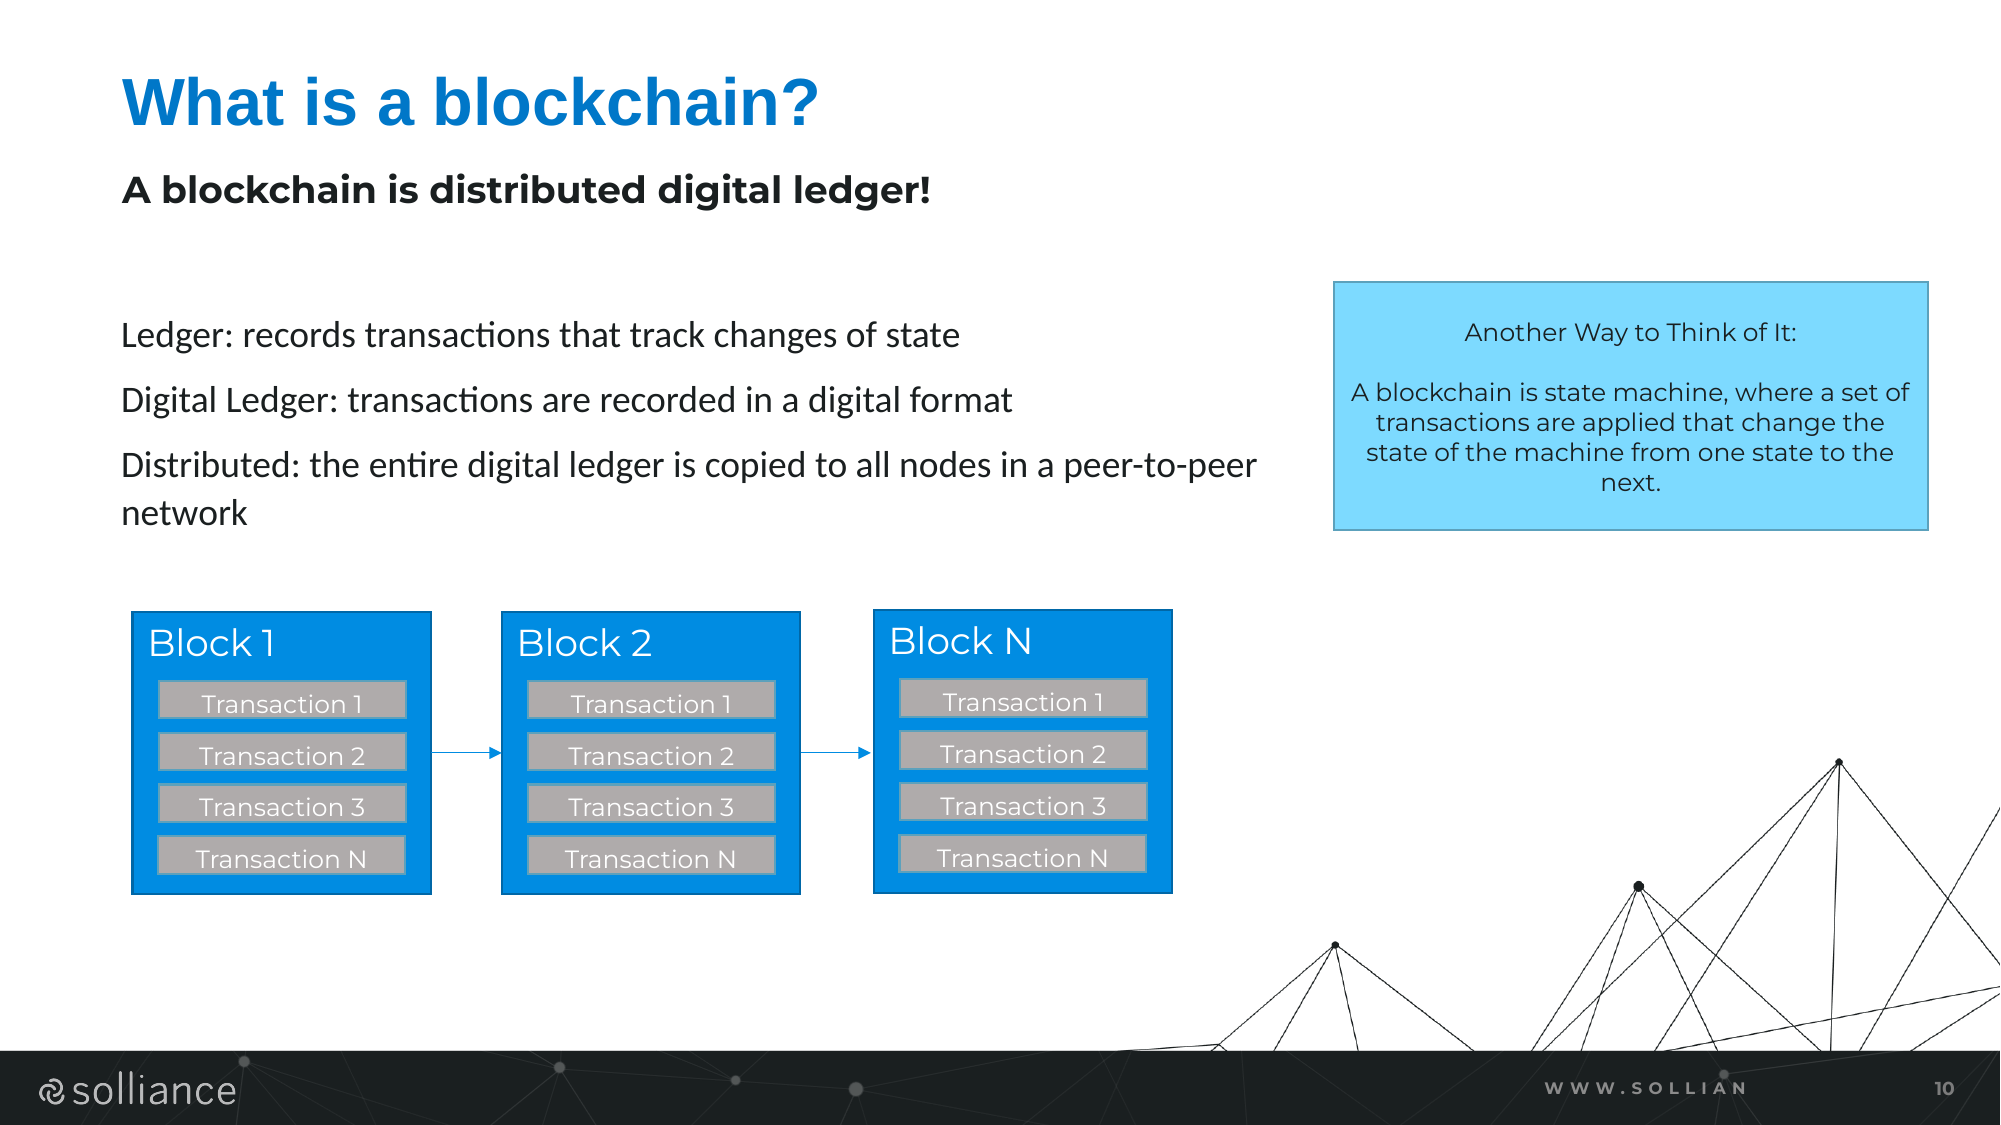

# What is a blockchain?
A blockchain is distributed digital ledger!
Another Way to Think of It:

A blockchain is state machine, where a set of transactions are applied that change the state of the machine from one state to the next.
Ledger: records transactions that track changes of state
Digital Ledger: transactions are recorded in a digital format
Distributed: the entire digital ledger is copied to all nodes in a peer-to-peer network

Block N
Transaction 1
Transaction 2
Transaction 3
Transaction N
Block 1
Transaction 1
Transaction 2
Transaction 3
Transaction N
Block 2
Transaction 1
Transaction 2
Transaction 3
Transaction N
WWW.SOLLIANCE.NET
10